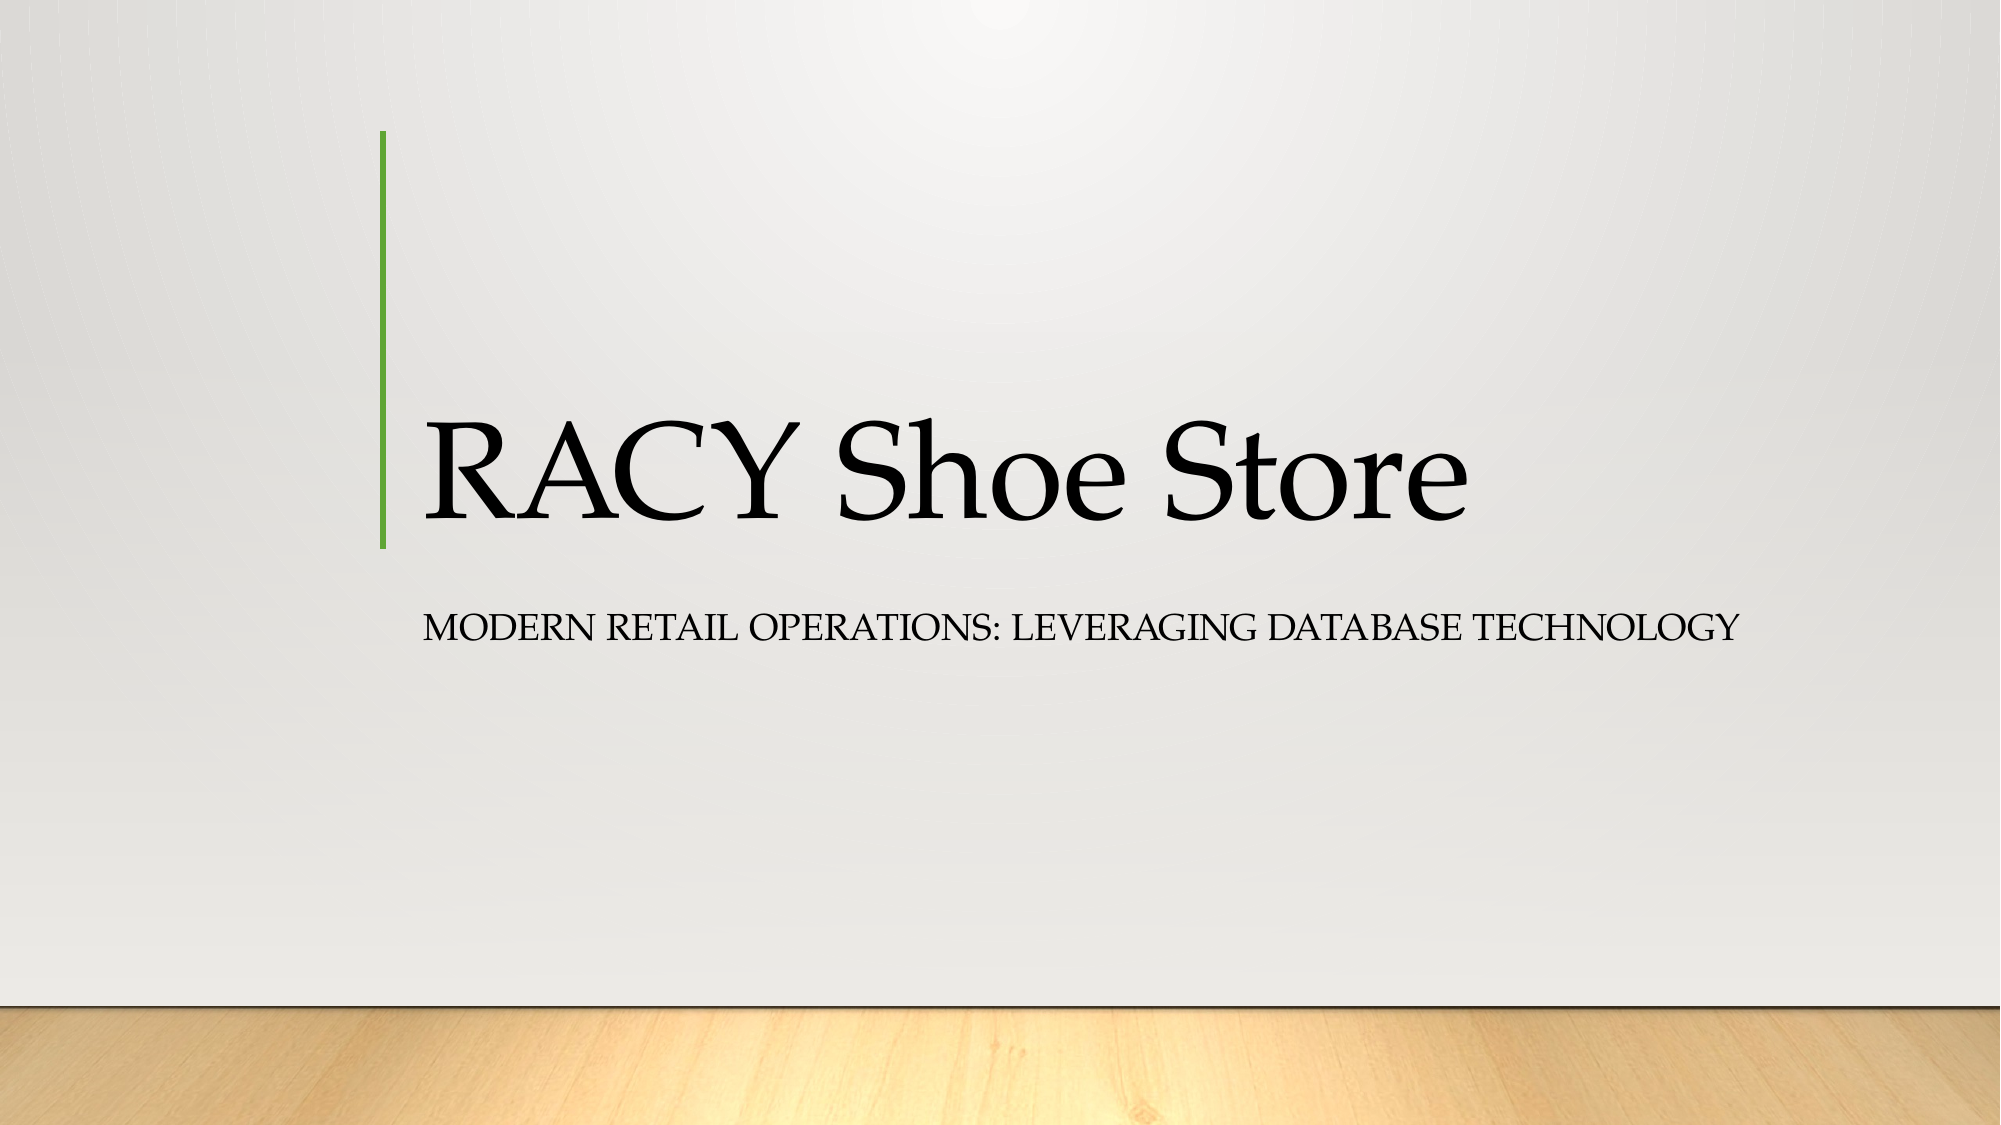

# RACY Shoe Store
Modern Retail operations: Leveraging Database Technology